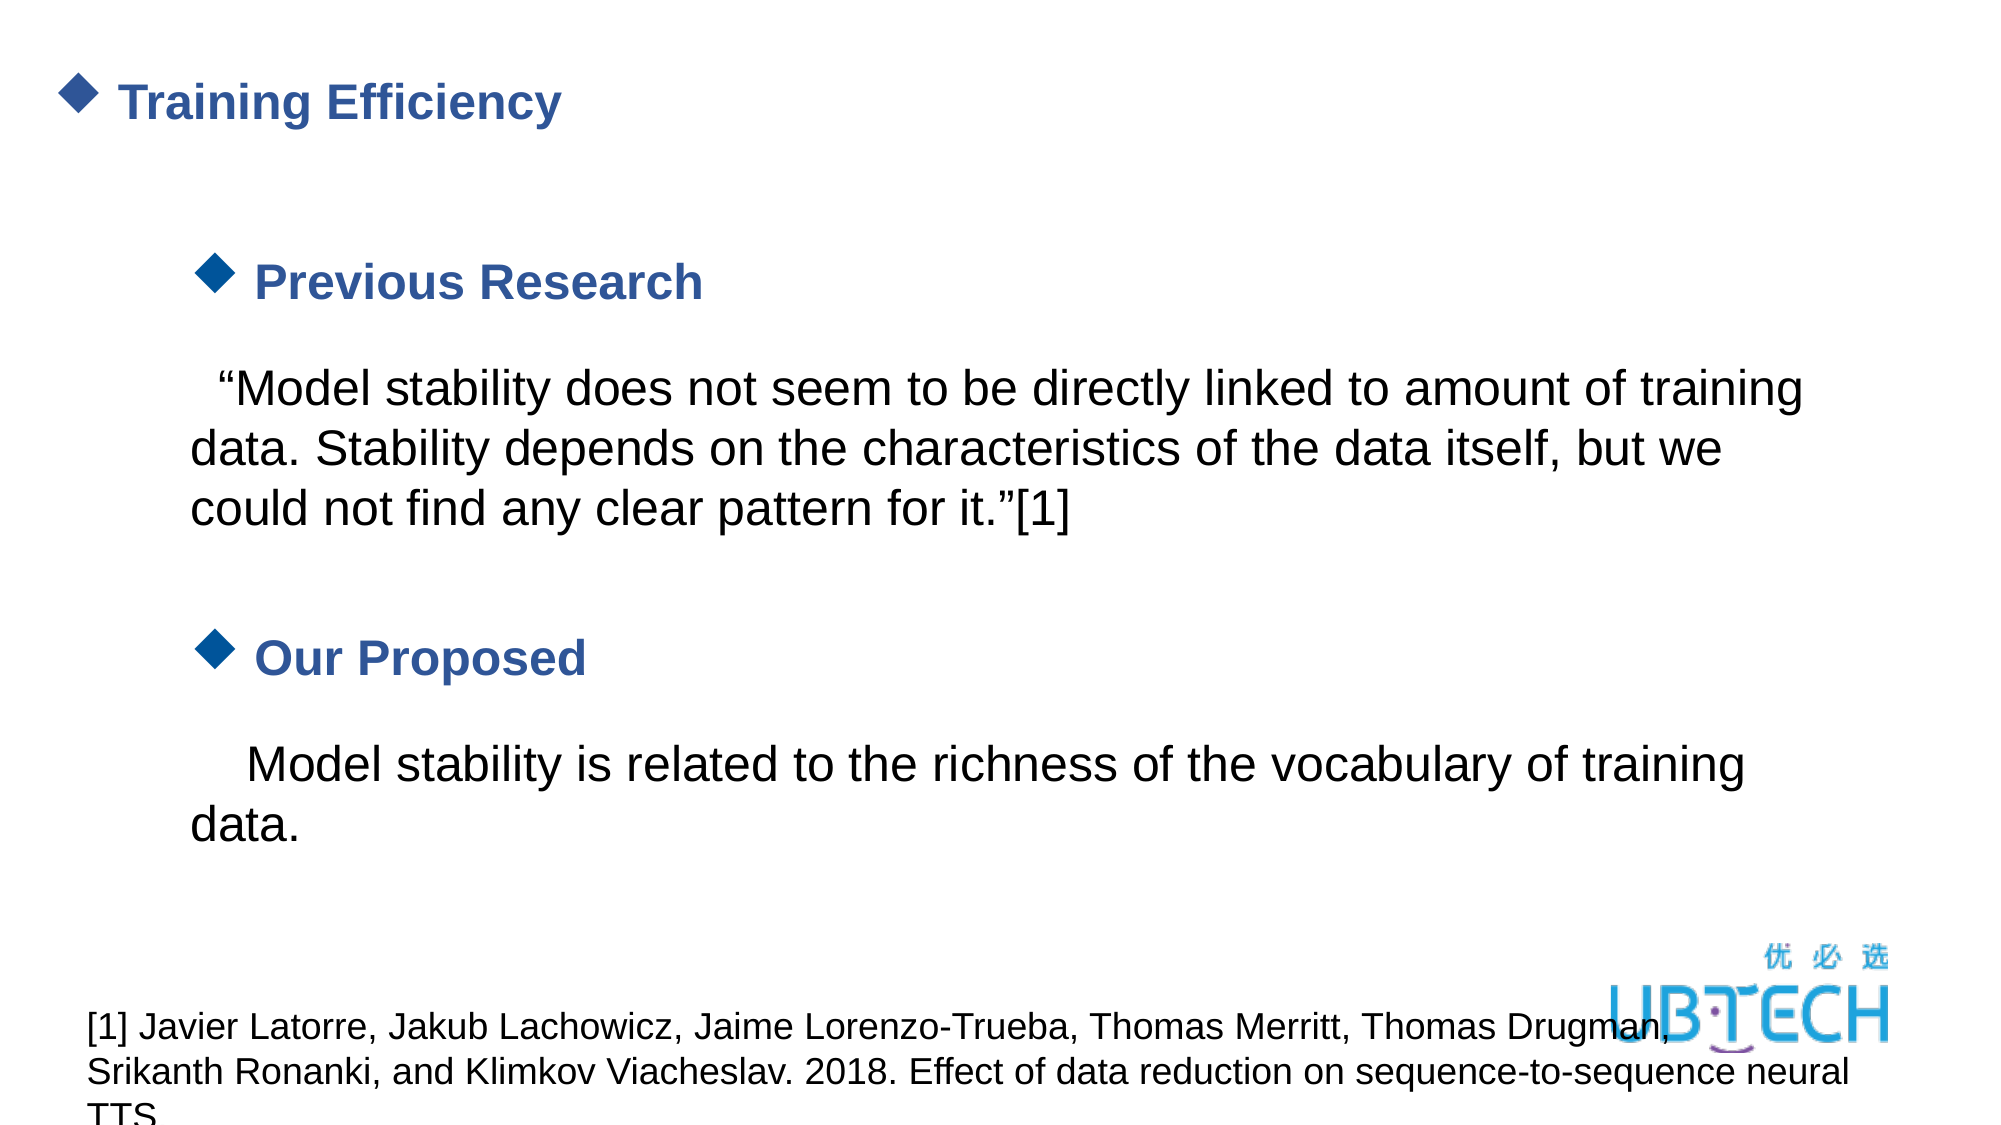

Training Efficiency
 Previous Research

  “Model stability does not seem to be directly linked to amount of training data. Stability depends on the characteristics of the data itself, but we could not find any clear pattern for it.”[1]

 Our Proposed

    Model stability is related to the richness of the vocabulary of training data.

[1] Javier Latorre, Jakub Lachowicz, Jaime Lorenzo-Trueba, Thomas Merritt, Thomas Drugman,
Srikanth Ronanki, and Klimkov Viacheslav. 2018. Effect of data reduction on sequence-to-sequence neural TTS.